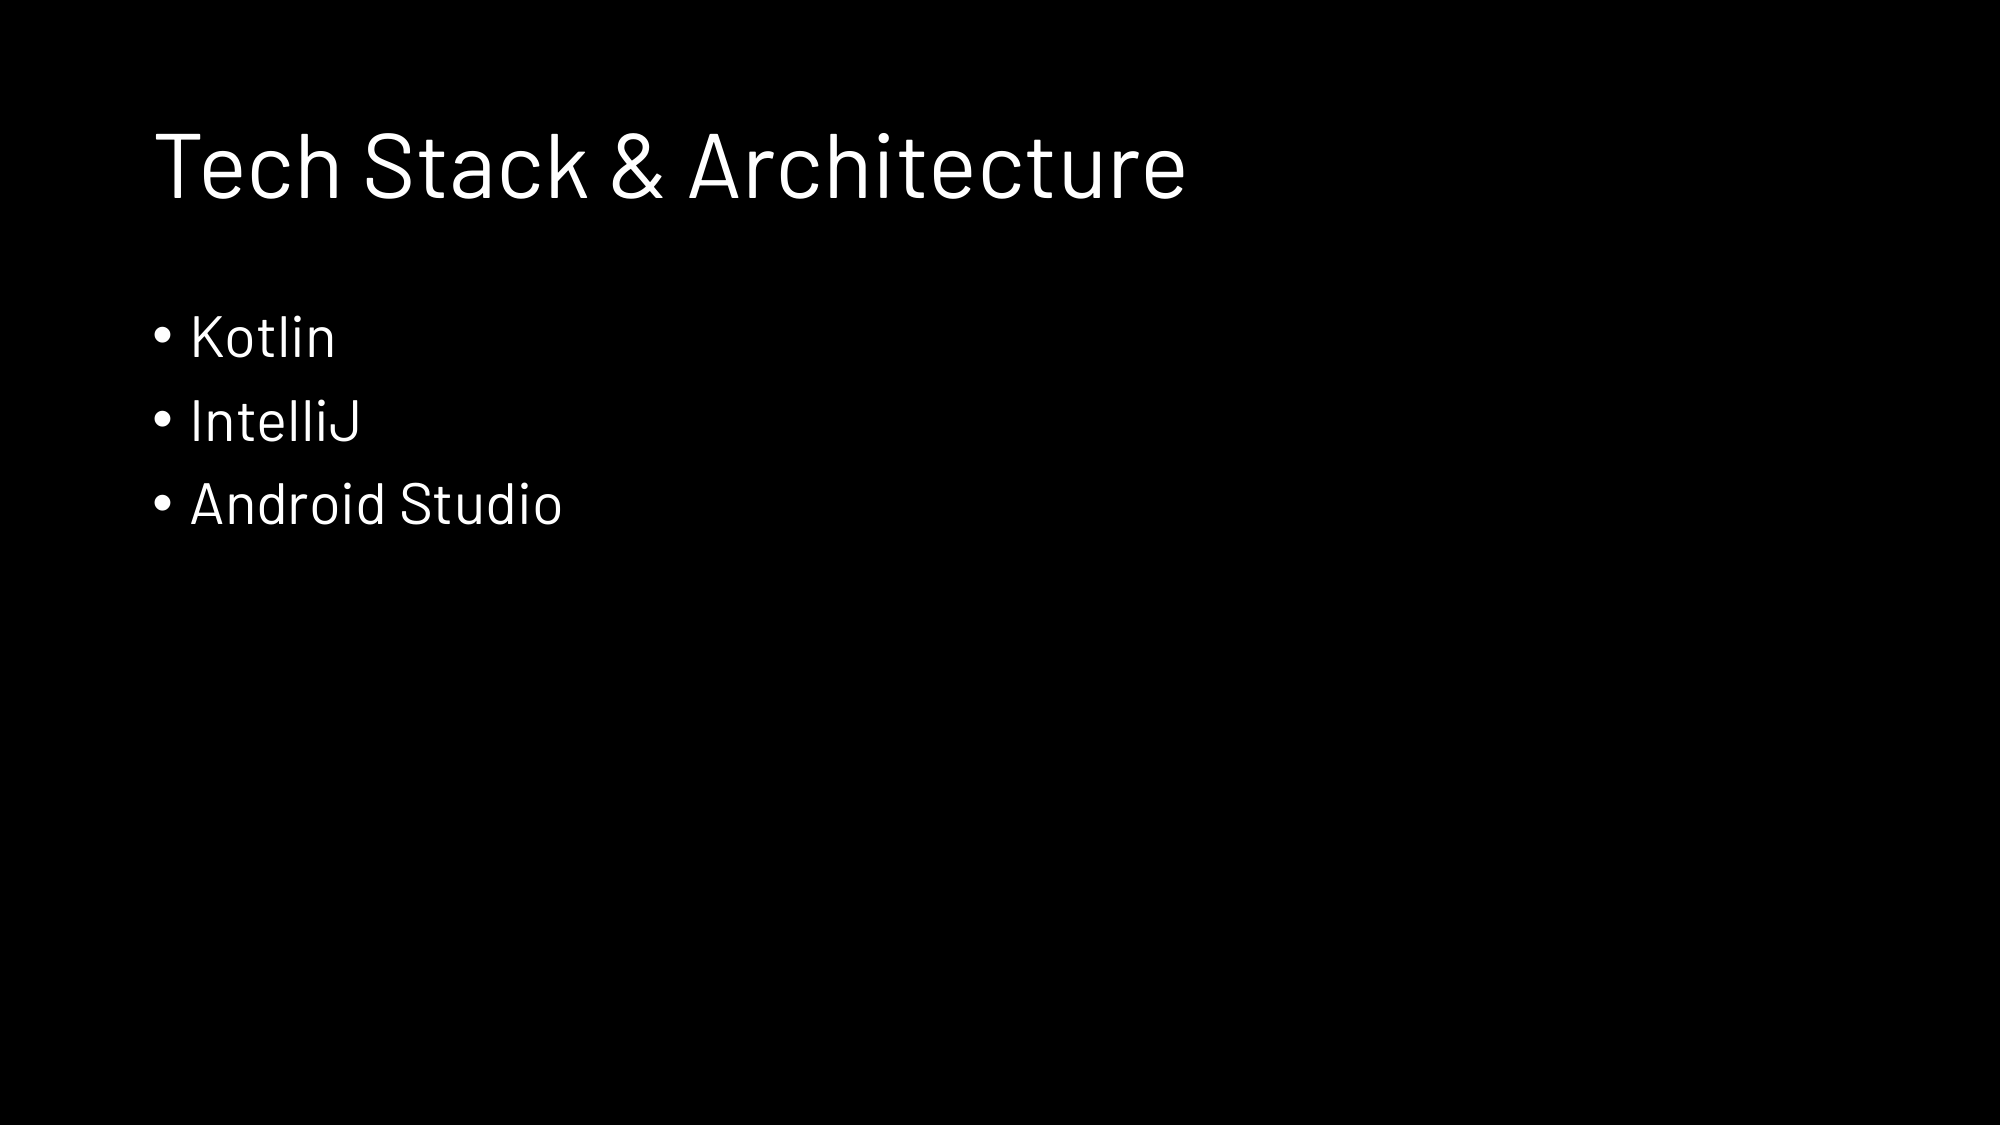

# Tech Stack & Architecture
Kotlin
IntelliJ
Android Studio